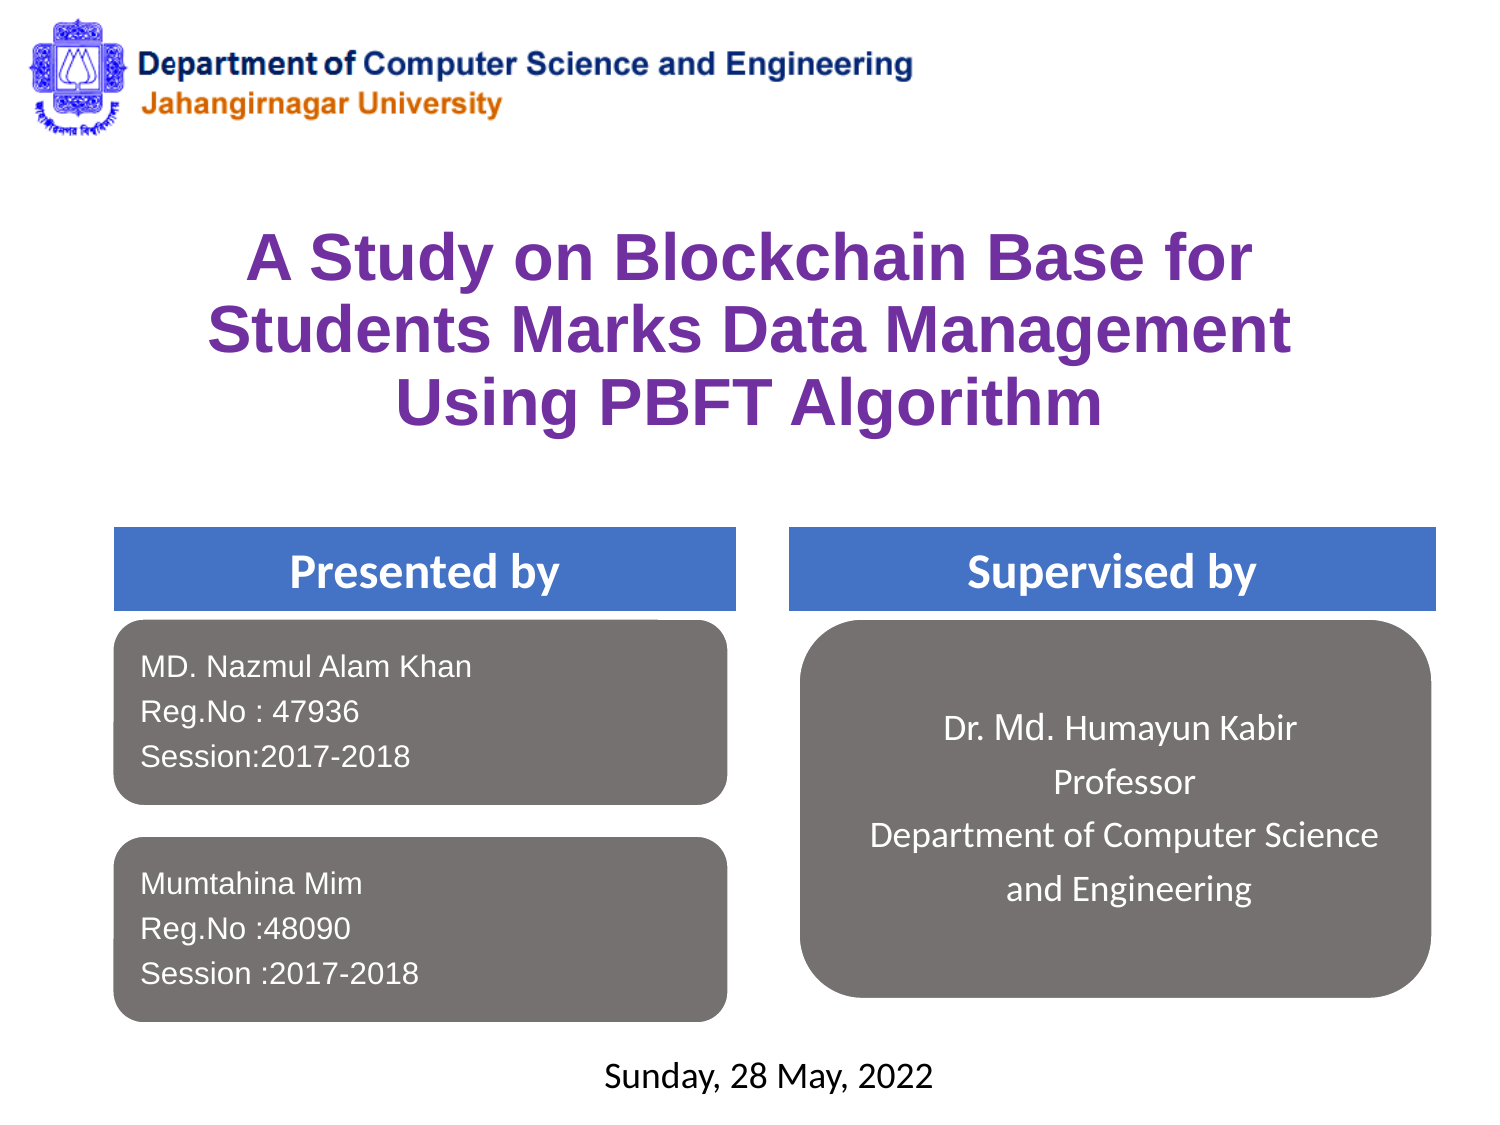

# A Study on Blockchain Base for Students Marks Data Management Using PBFT Algorithm
MD. Nazmul Alam Khan
Reg.No : 47936
Session:2017-2018
Mumtahina Mim
Reg.No :48090
Session :2017-2018
Dr. Md. Humayun Kabir
Professor
Department of Computer Science
 and Engineering
Sunday, 28 May, 2022